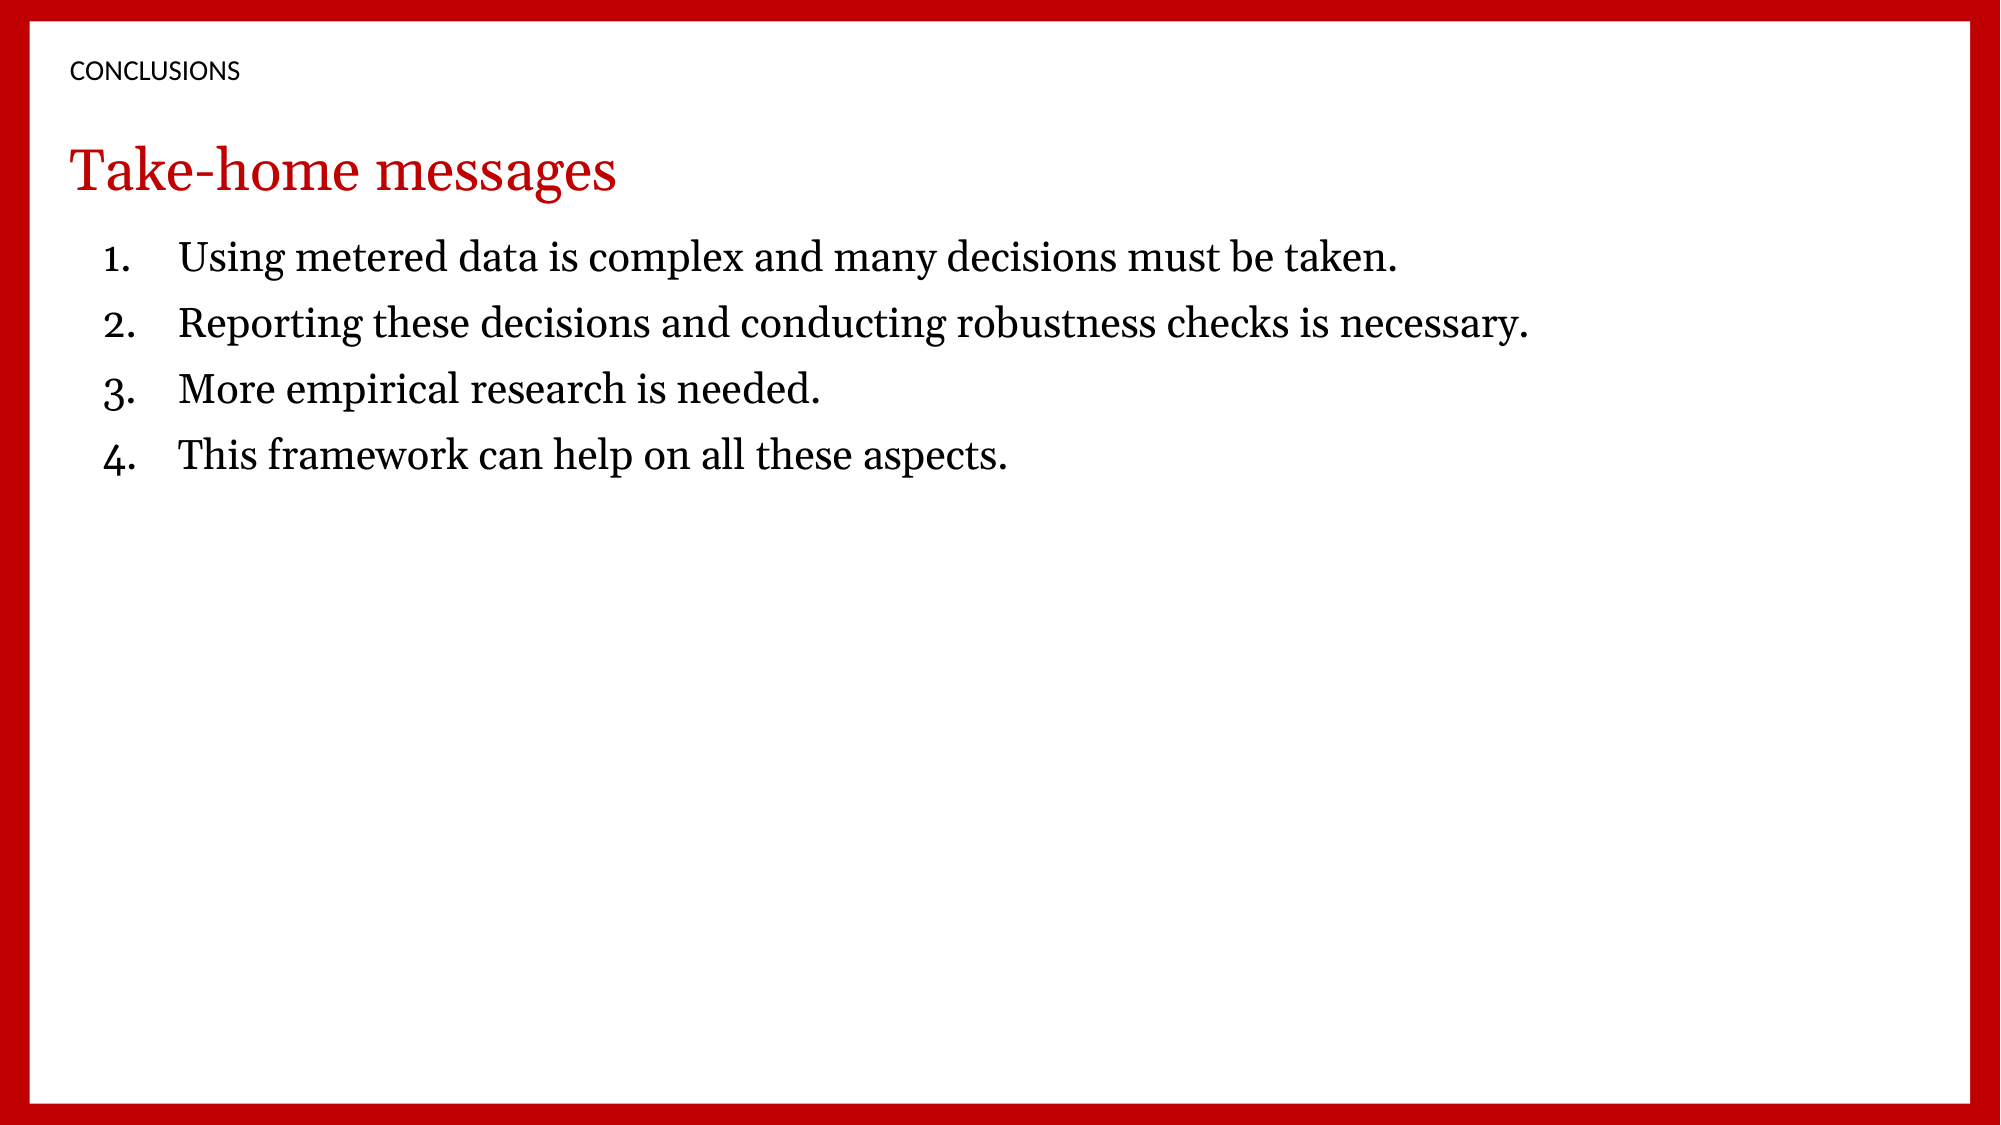

CONCLUSIONS
Take-home messages
Using metered data is complex and many decisions must be taken.
Reporting these decisions and conducting robustness checks is necessary.
More empirical research is needed.
This framework can help on all these aspects.